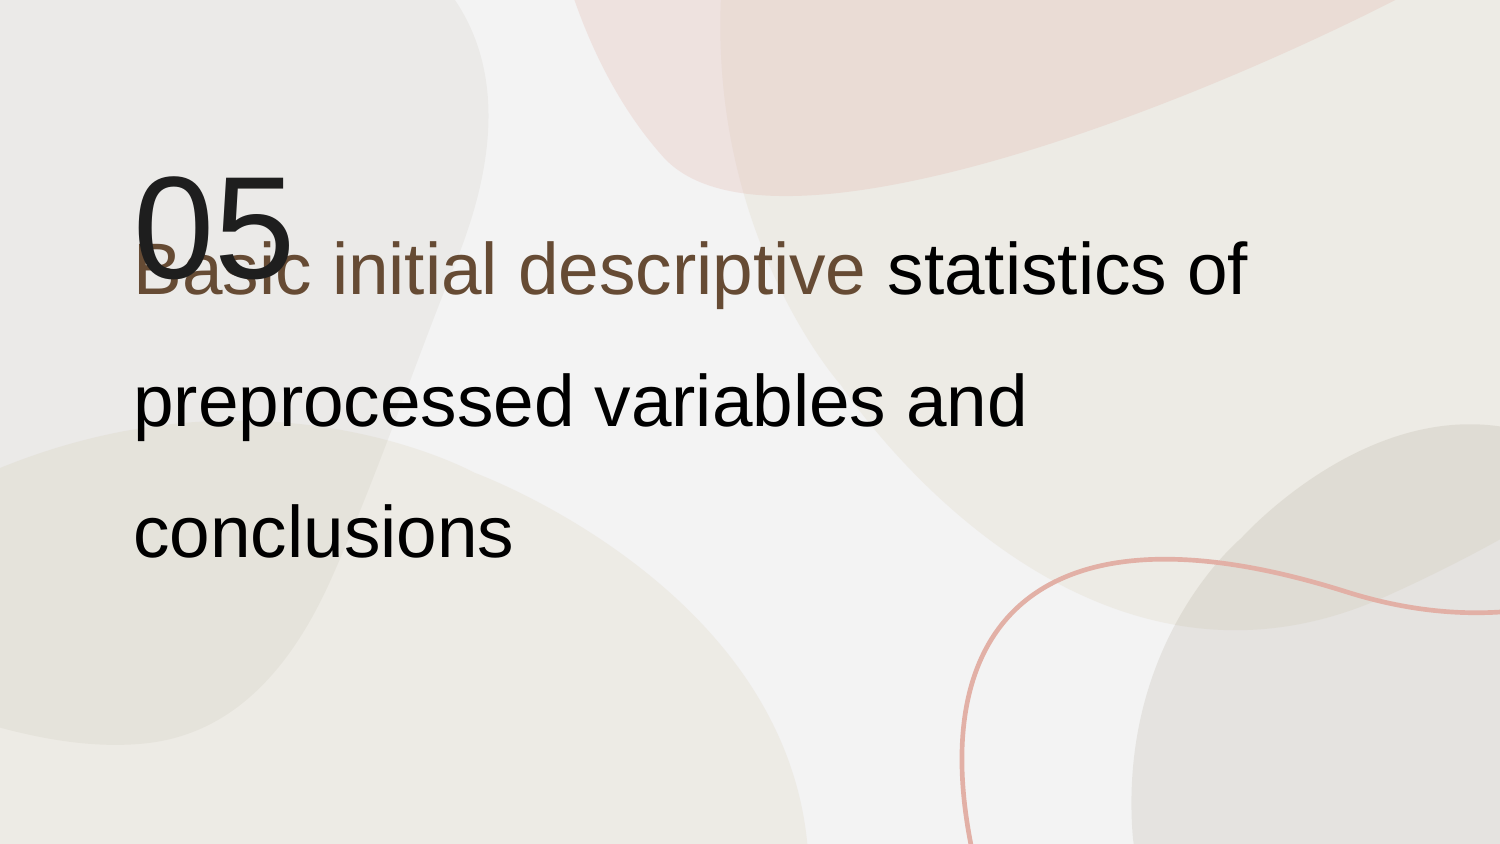

05
# Basic initial descriptive statistics of preprocessed variables and conclusions